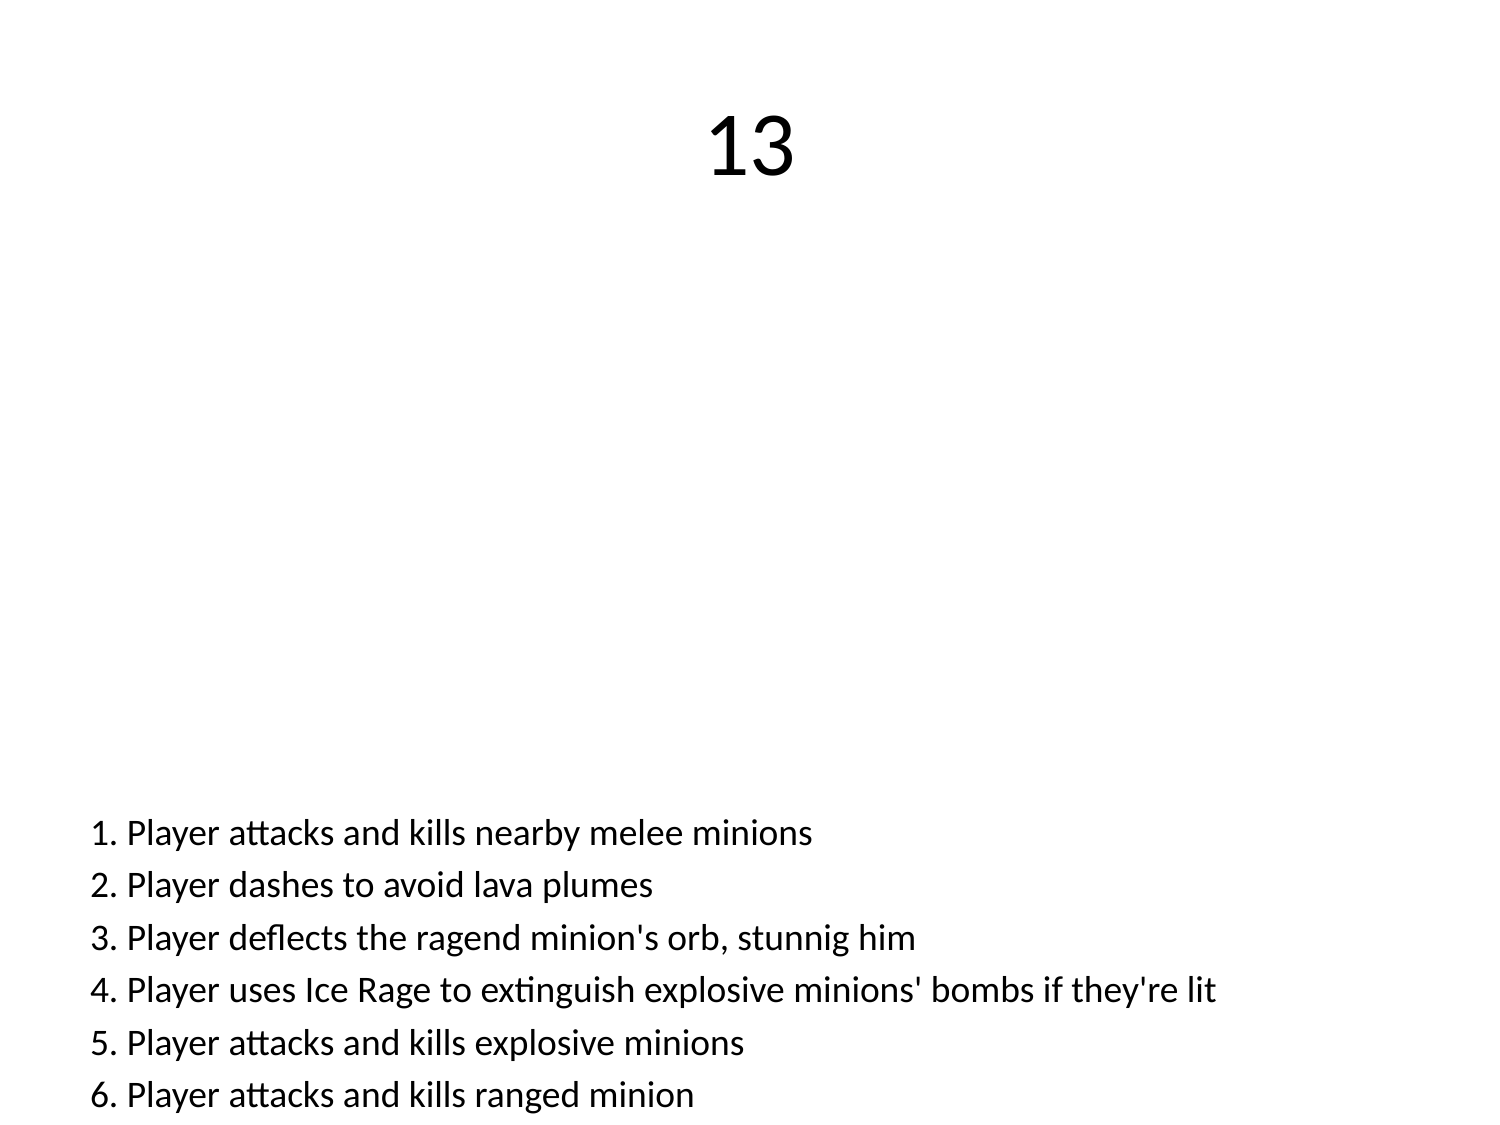

# 13
1. Player attacks and kills nearby melee minions
2. Player dashes to avoid lava plumes
3. Player deflects the ragend minion's orb, stunnig him
4. Player uses Ice Rage to extinguish explosive minions' bombs if they're lit
5. Player attacks and kills explosive minions
6. Player attacks and kills ranged minion